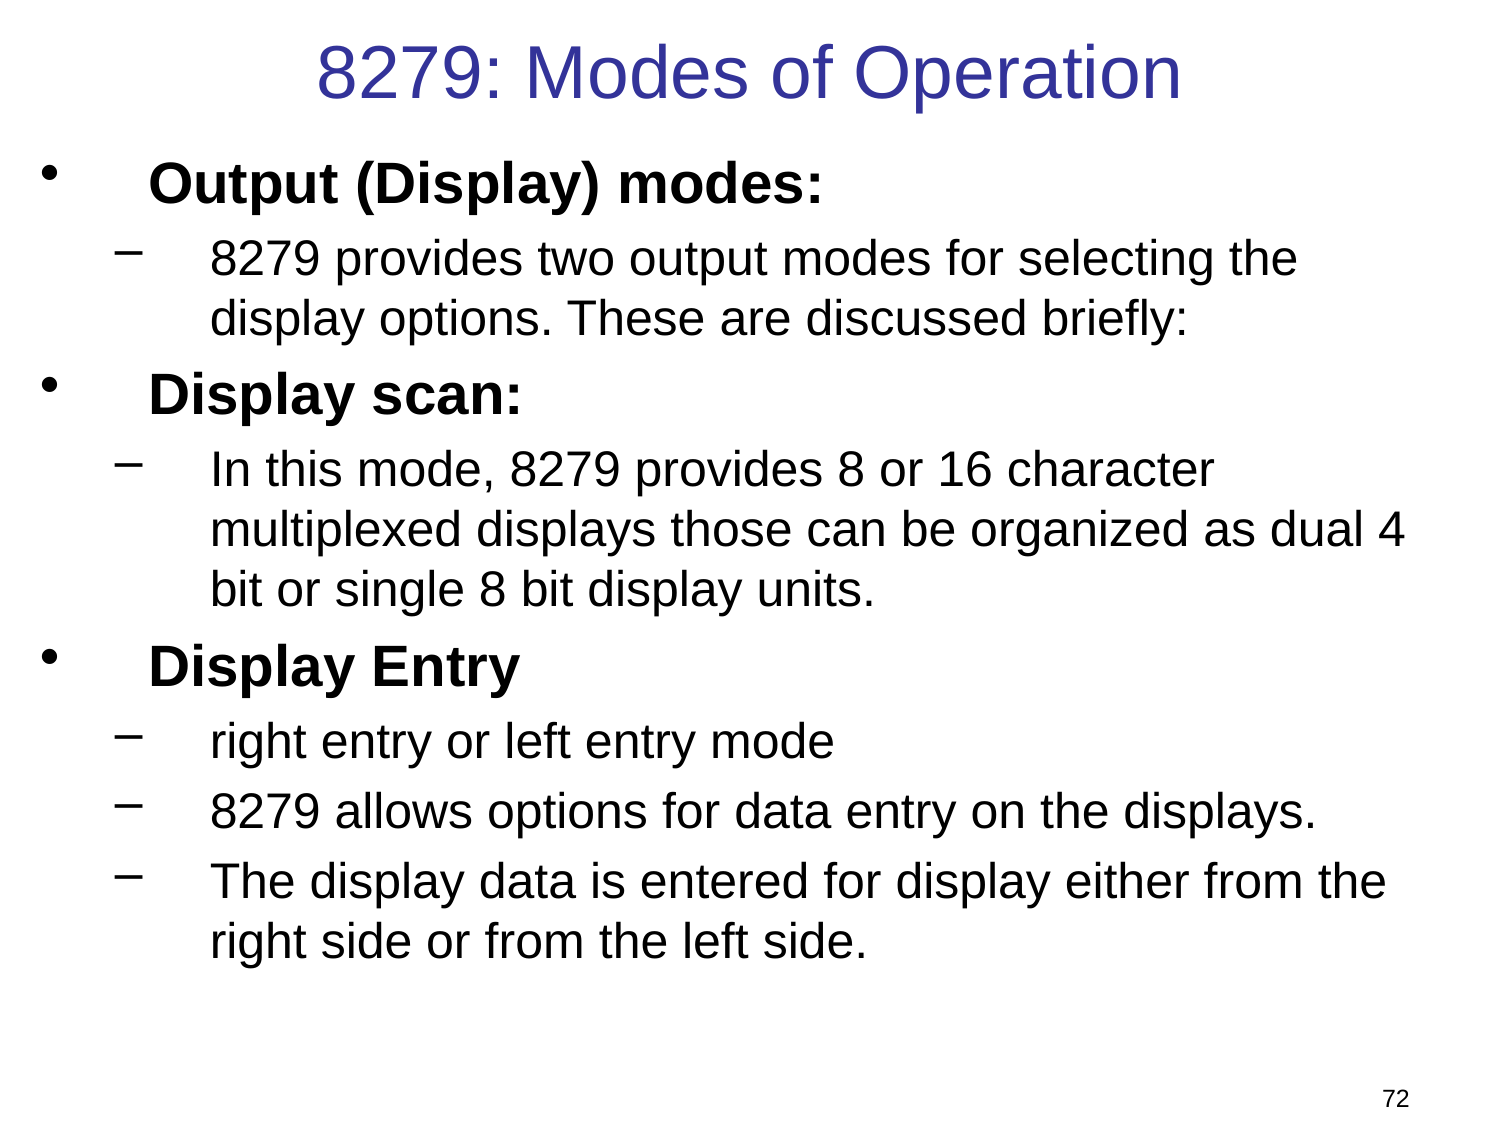

# 8279: Modes of Operation
Output (Display) modes:
8279 provides two output modes for selecting the display options. These are discussed briefly:
Display scan:
In this mode, 8279 provides 8 or 16 character multiplexed displays those can be organized as dual 4 bit or single 8 bit display units.
Display Entry
right entry or left entry mode
8279 allows options for data entry on the displays.
The display data is entered for display either from the right side or from the left side.
72